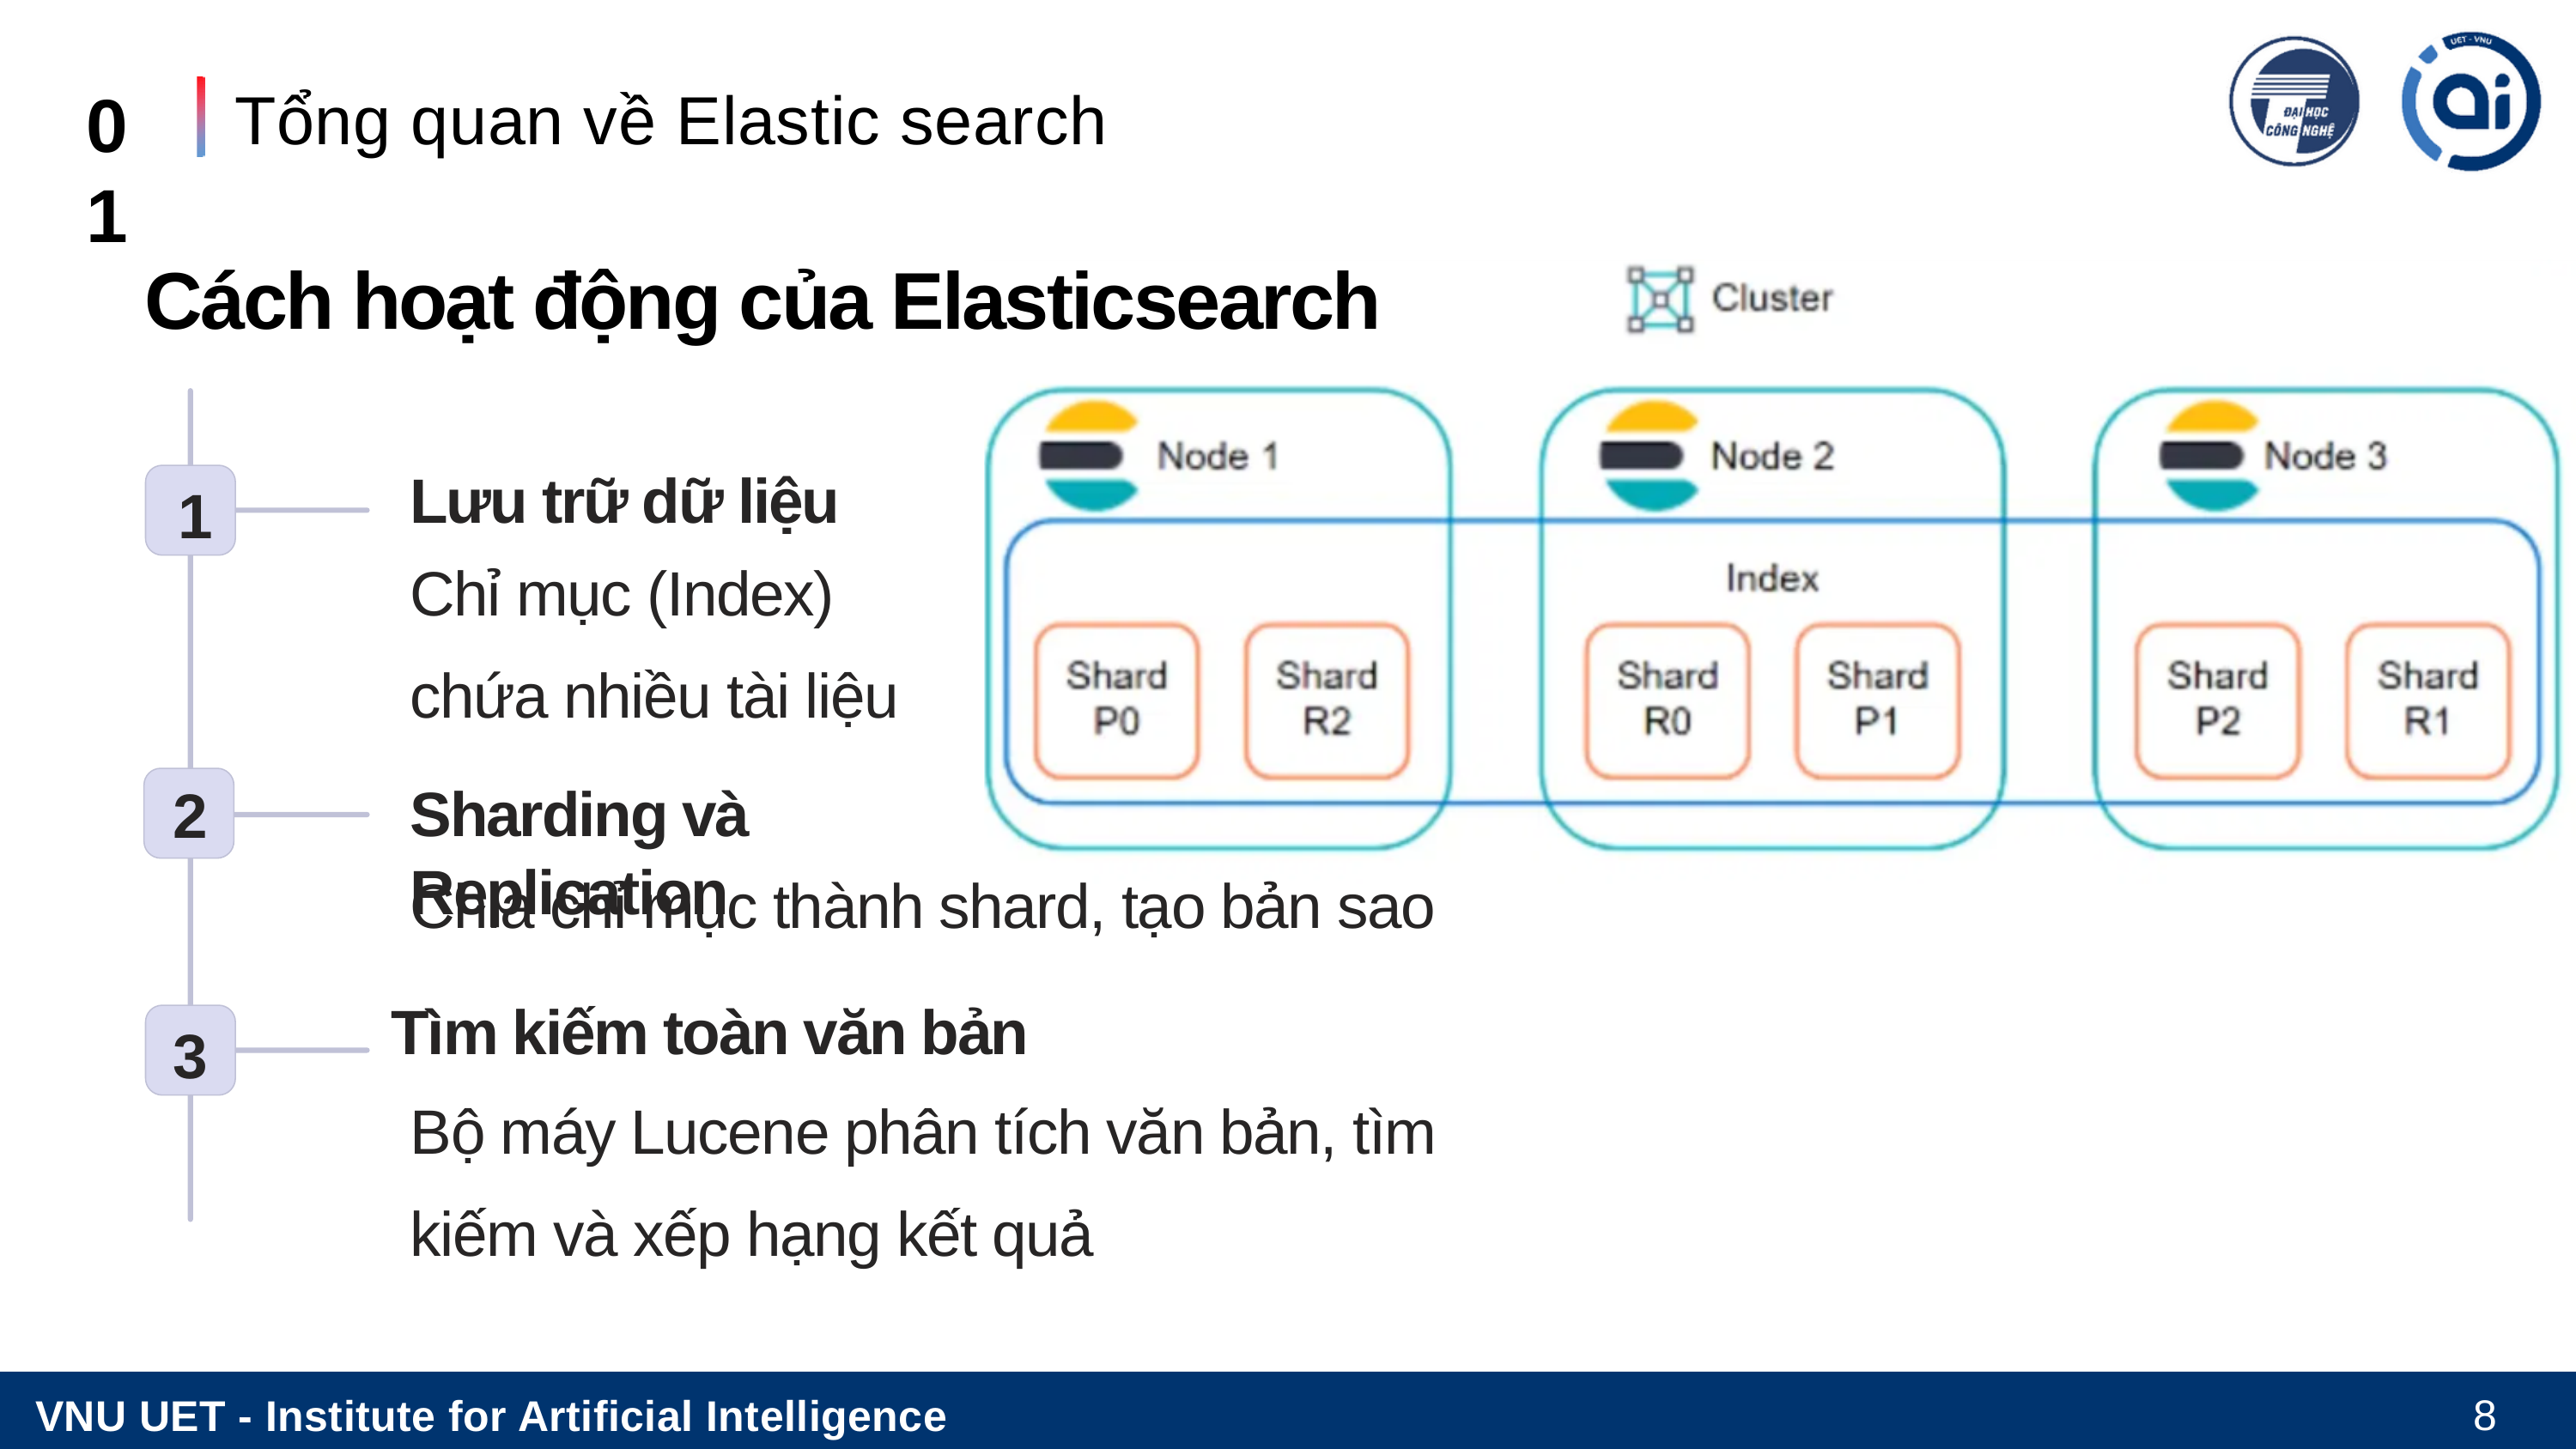

Tổng quan về Elastic search

01
Cách hoạt động của Elasticsearch

Lưu trữ dữ liệu

1

Chỉ mục (Index)
chứa nhiều tài liệu

Sharding và Replication
2

Chia chỉ mục thành shard, tạo bản sao
Tìm kiếm toàn văn bản

3

Bộ máy Lucene phân tích văn bản, tìm kiếm và xếp hạng kết quả

8
VNU UET - Institute for Artificial Intelligence